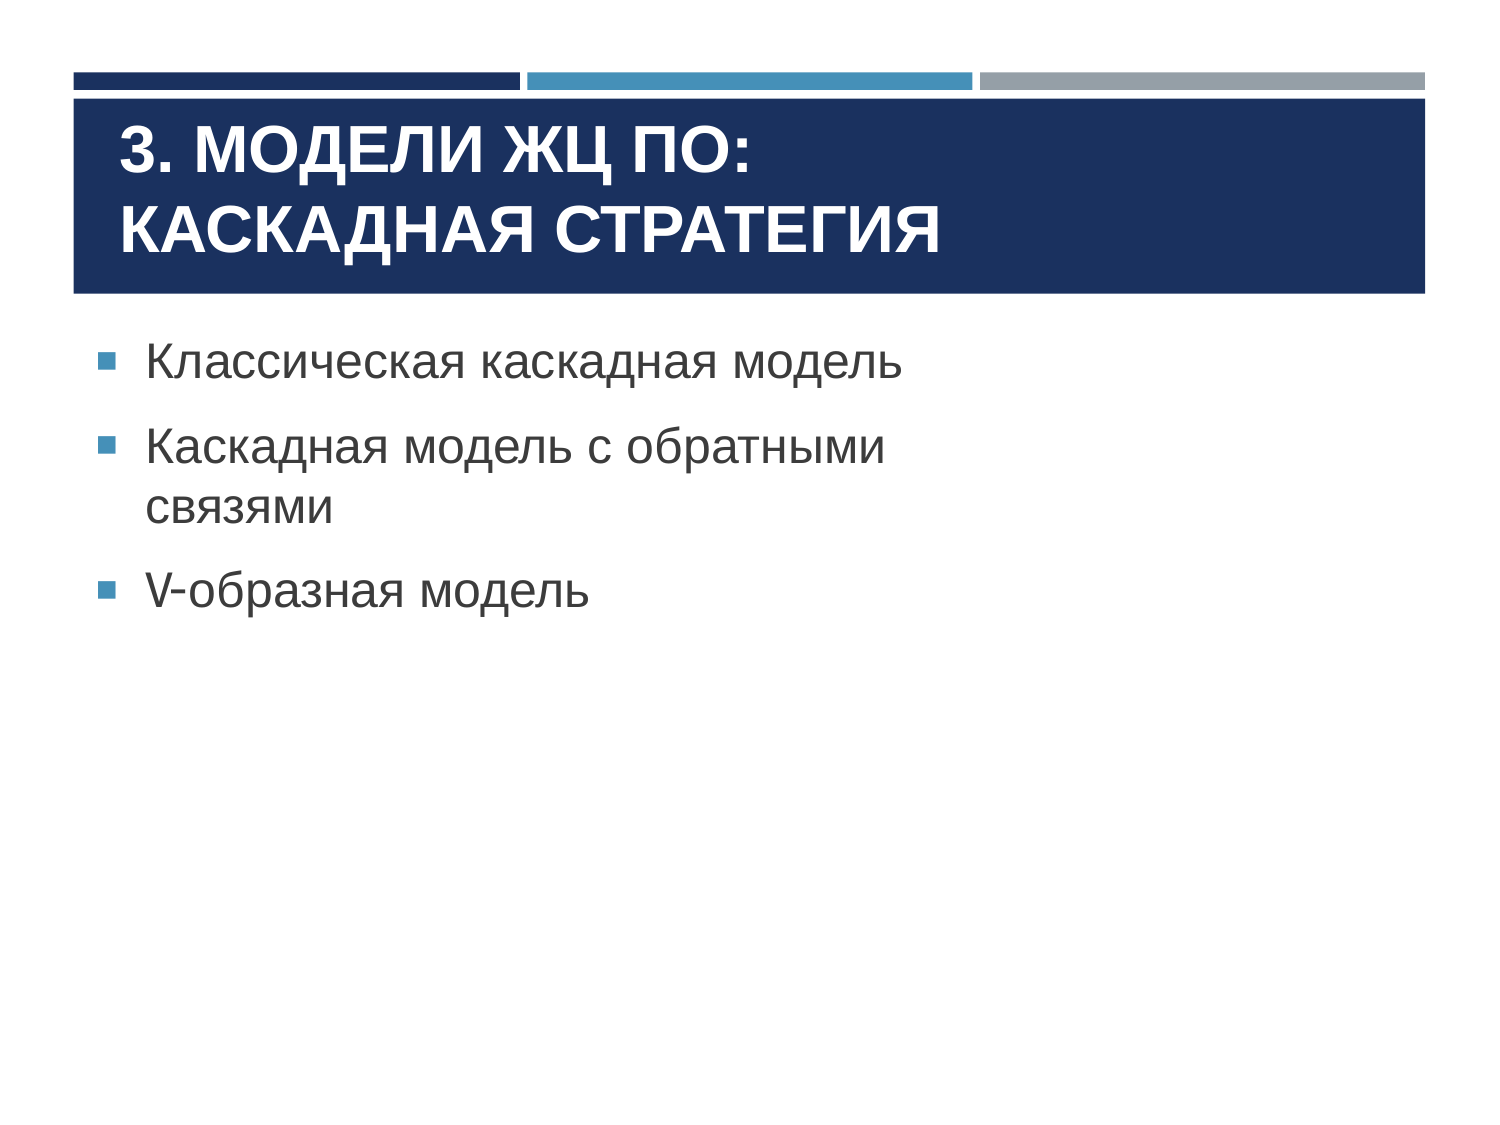

# 3. МОДЕЛИ ЖЦ ПО: КАСКАДНАЯ СТРАТЕГИЯ
Классическая каскадная модель
Каскадная модель с обратными связями
V-образная модель